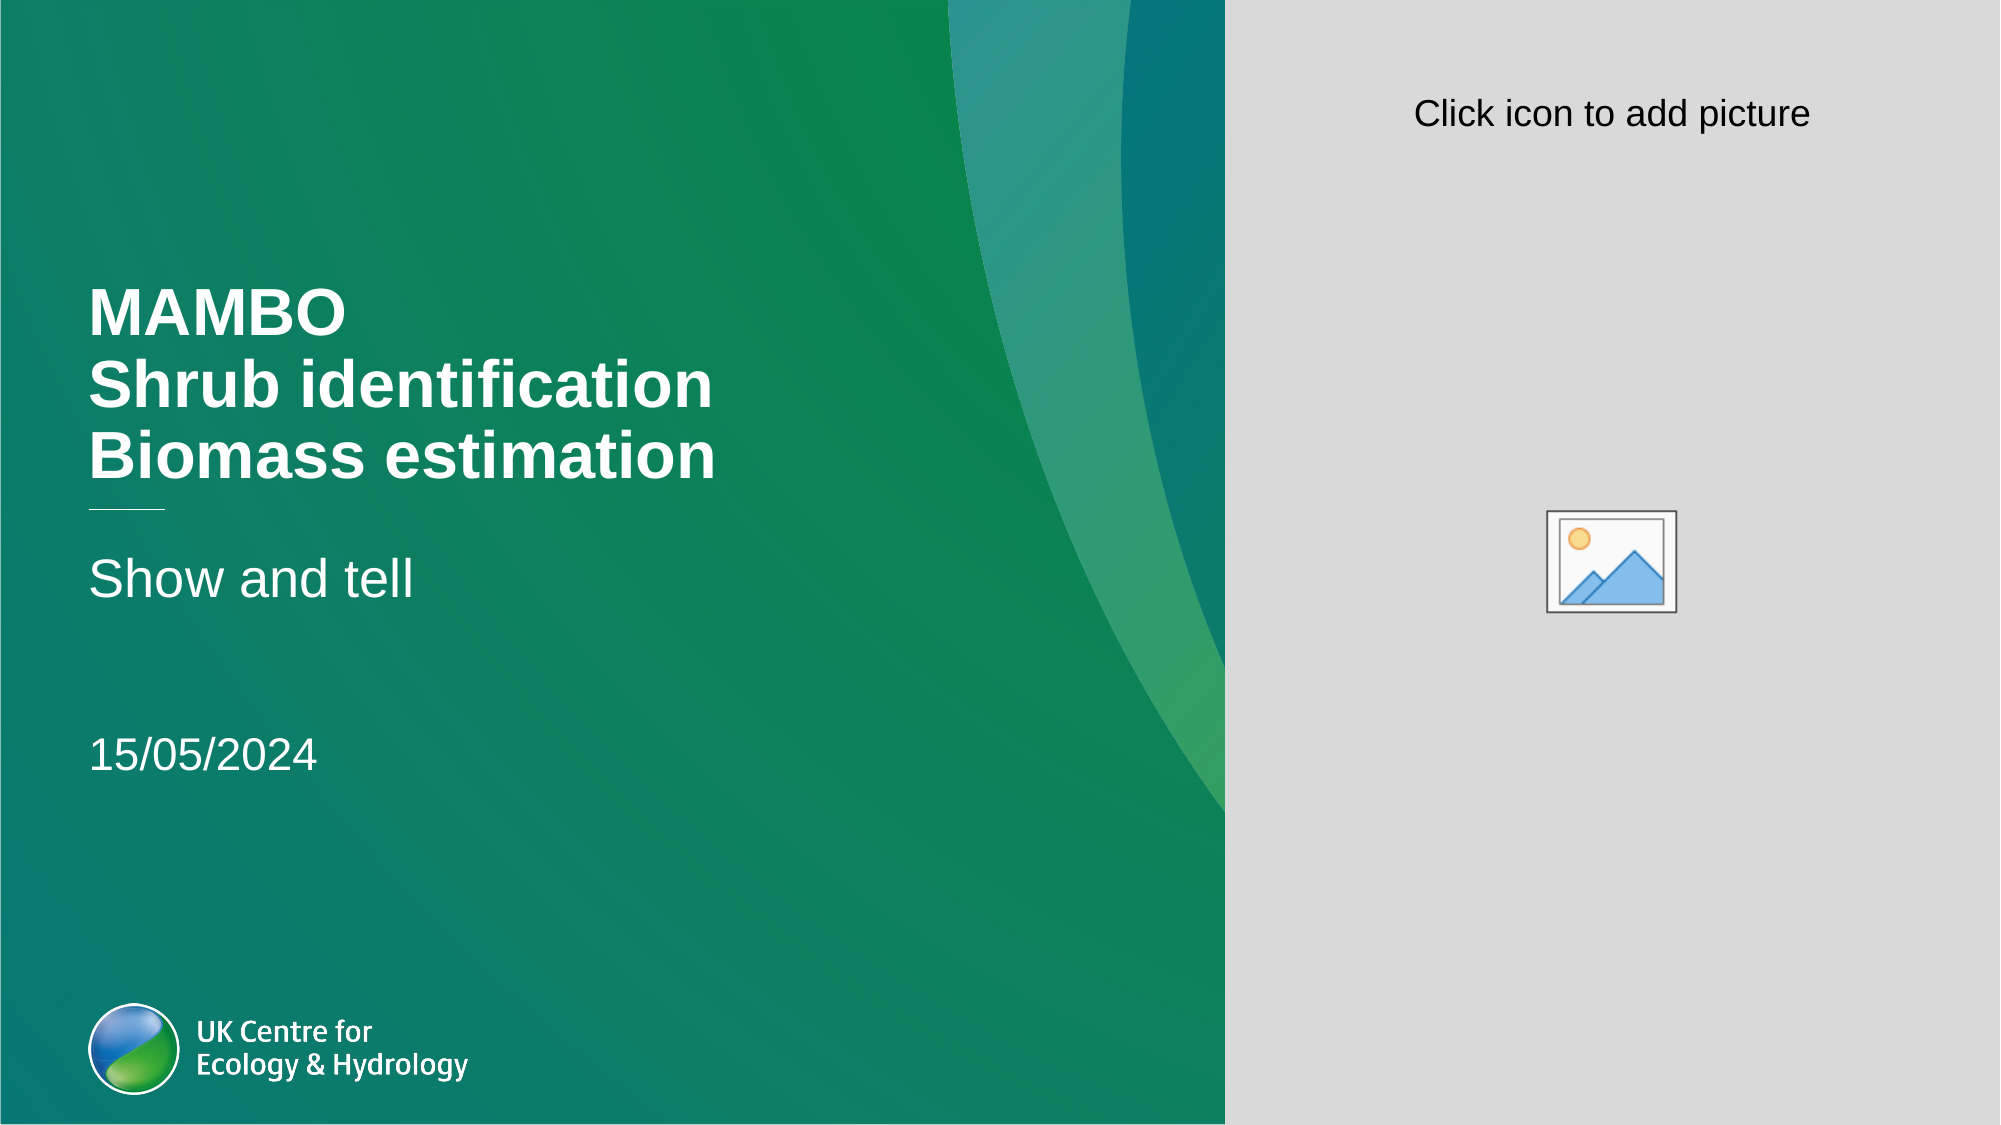

# MAMBO Shrub identification Biomass estimation
Show and tell

15/05/2024